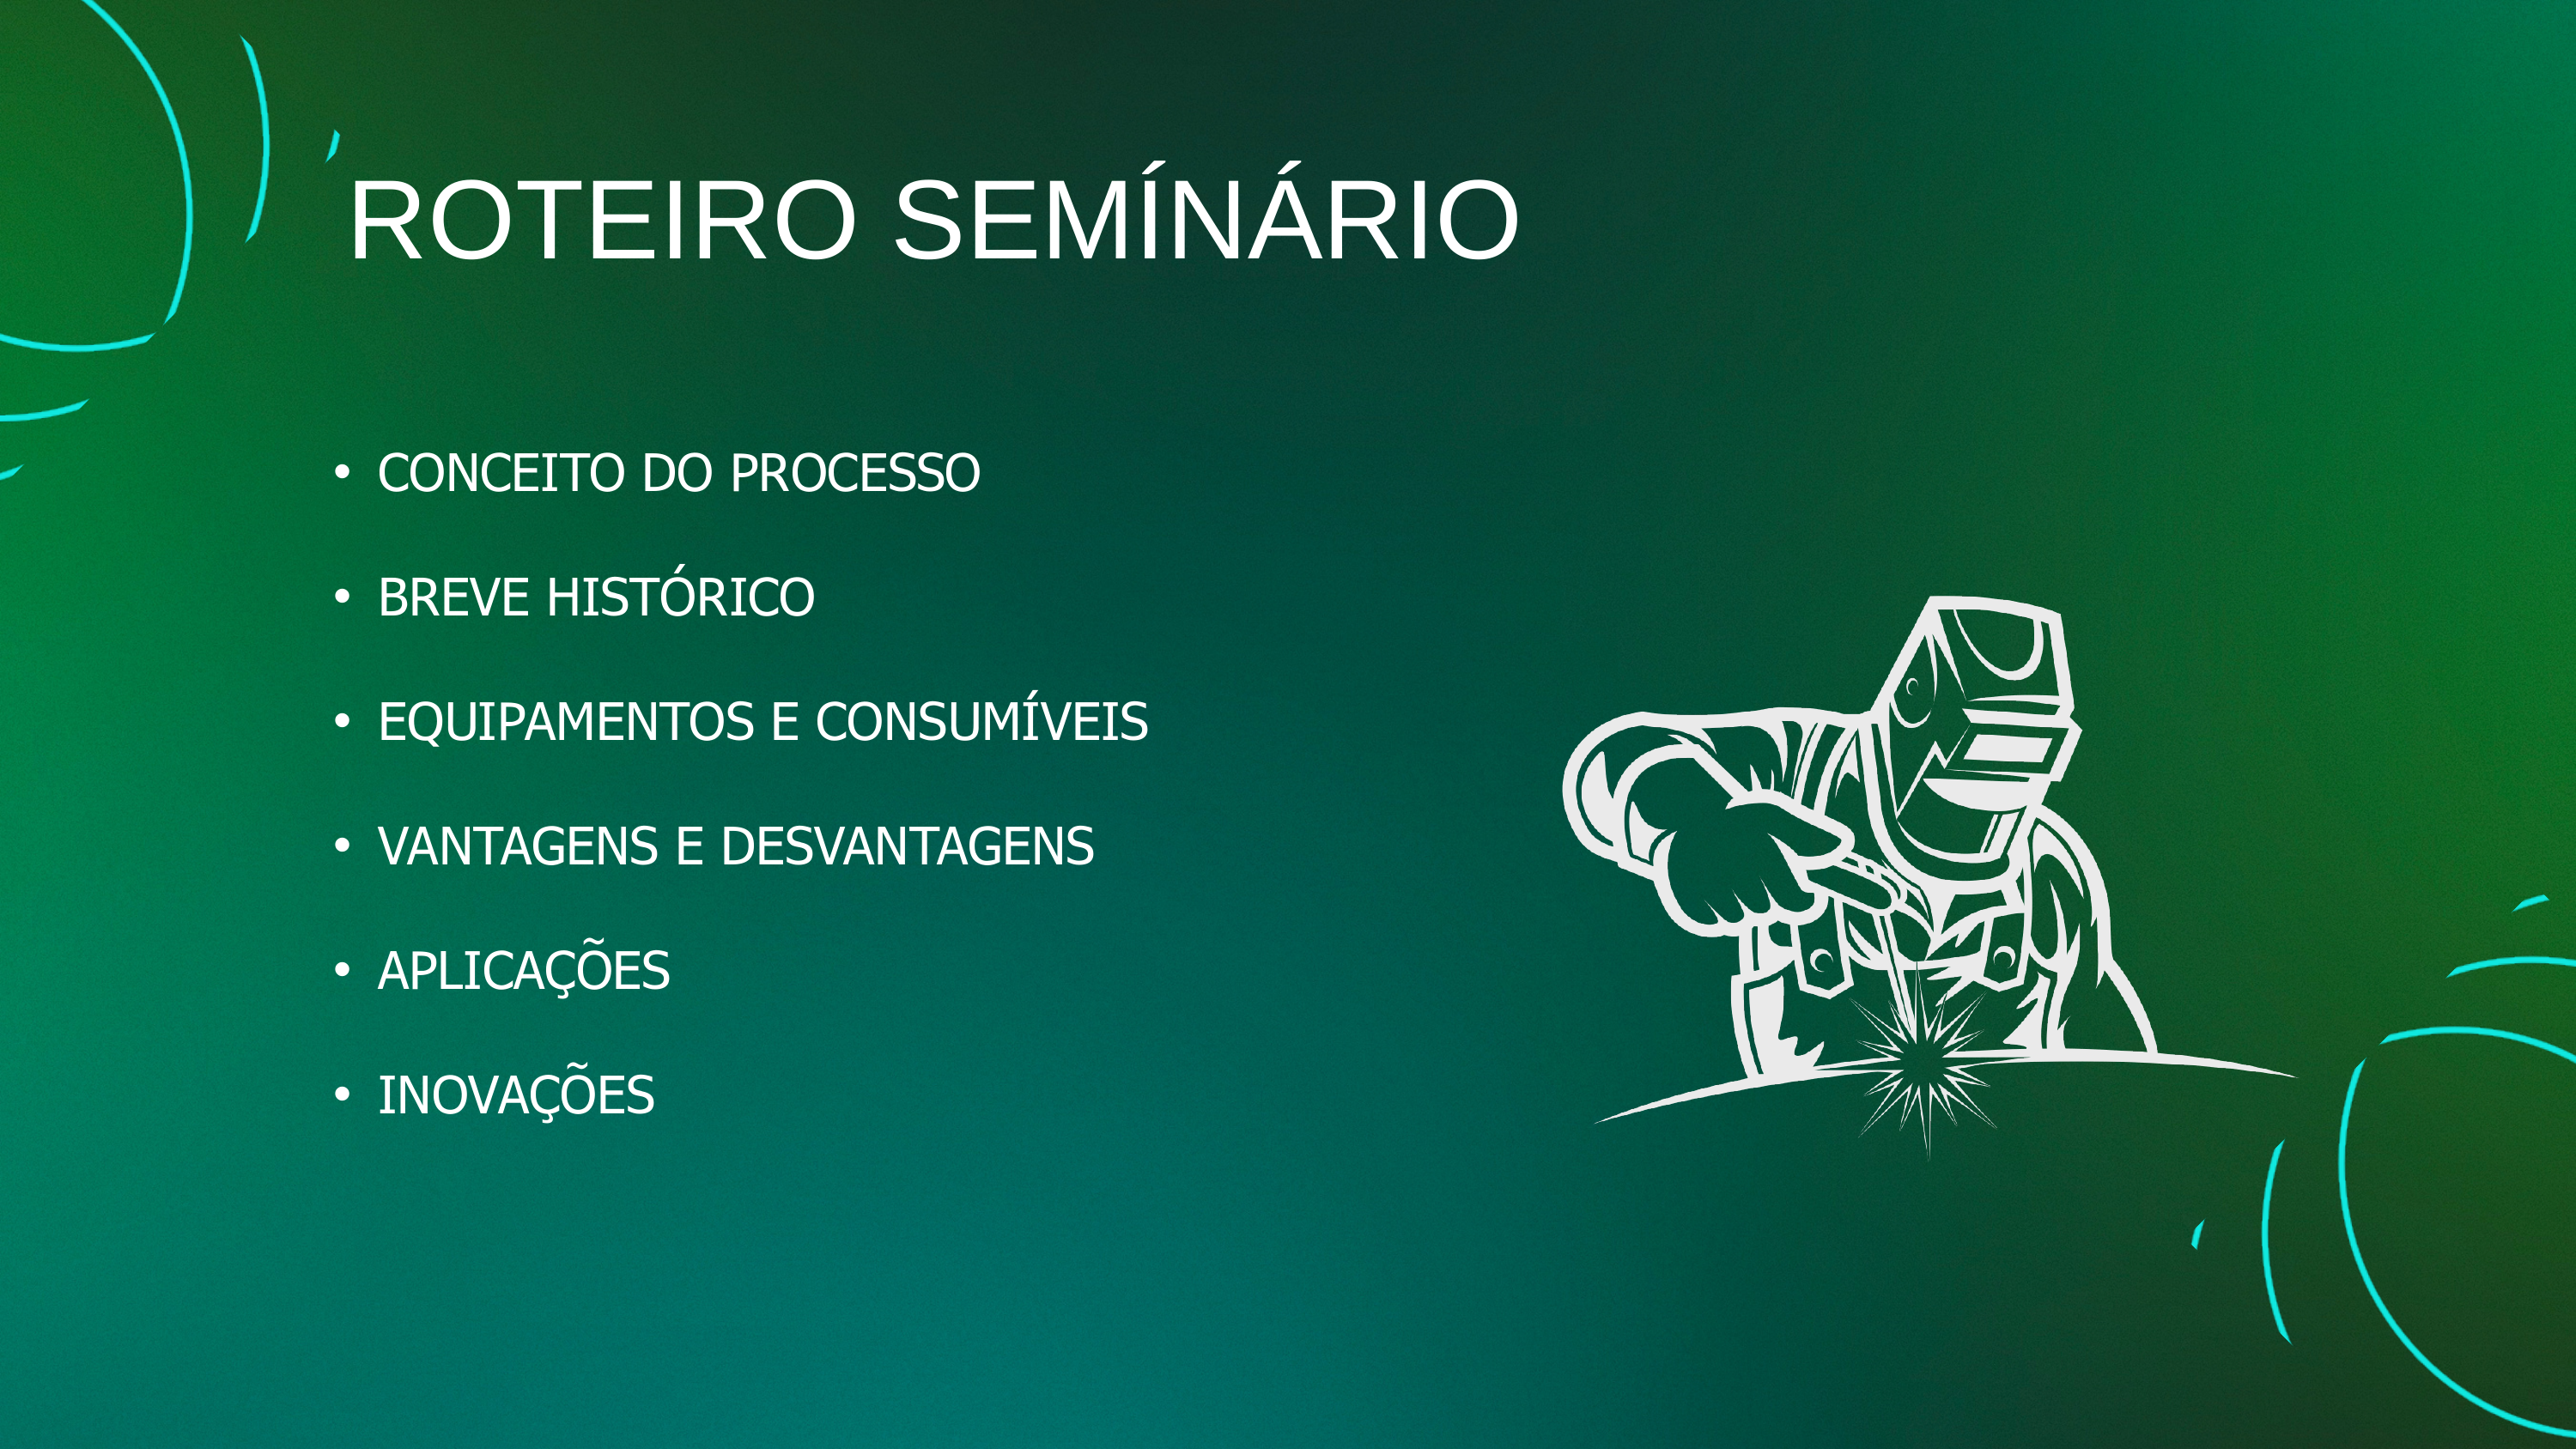

ROTEIRO SEMÍNÁRIO

CONCEITO DO PROCESSO

BREVE HISTÓRICO

EQUIPAMENTOS E CONSUMÍVEIS

VANTAGENS E DESVANTAGENS

APLICAÇÕES

INOVAÇÕES